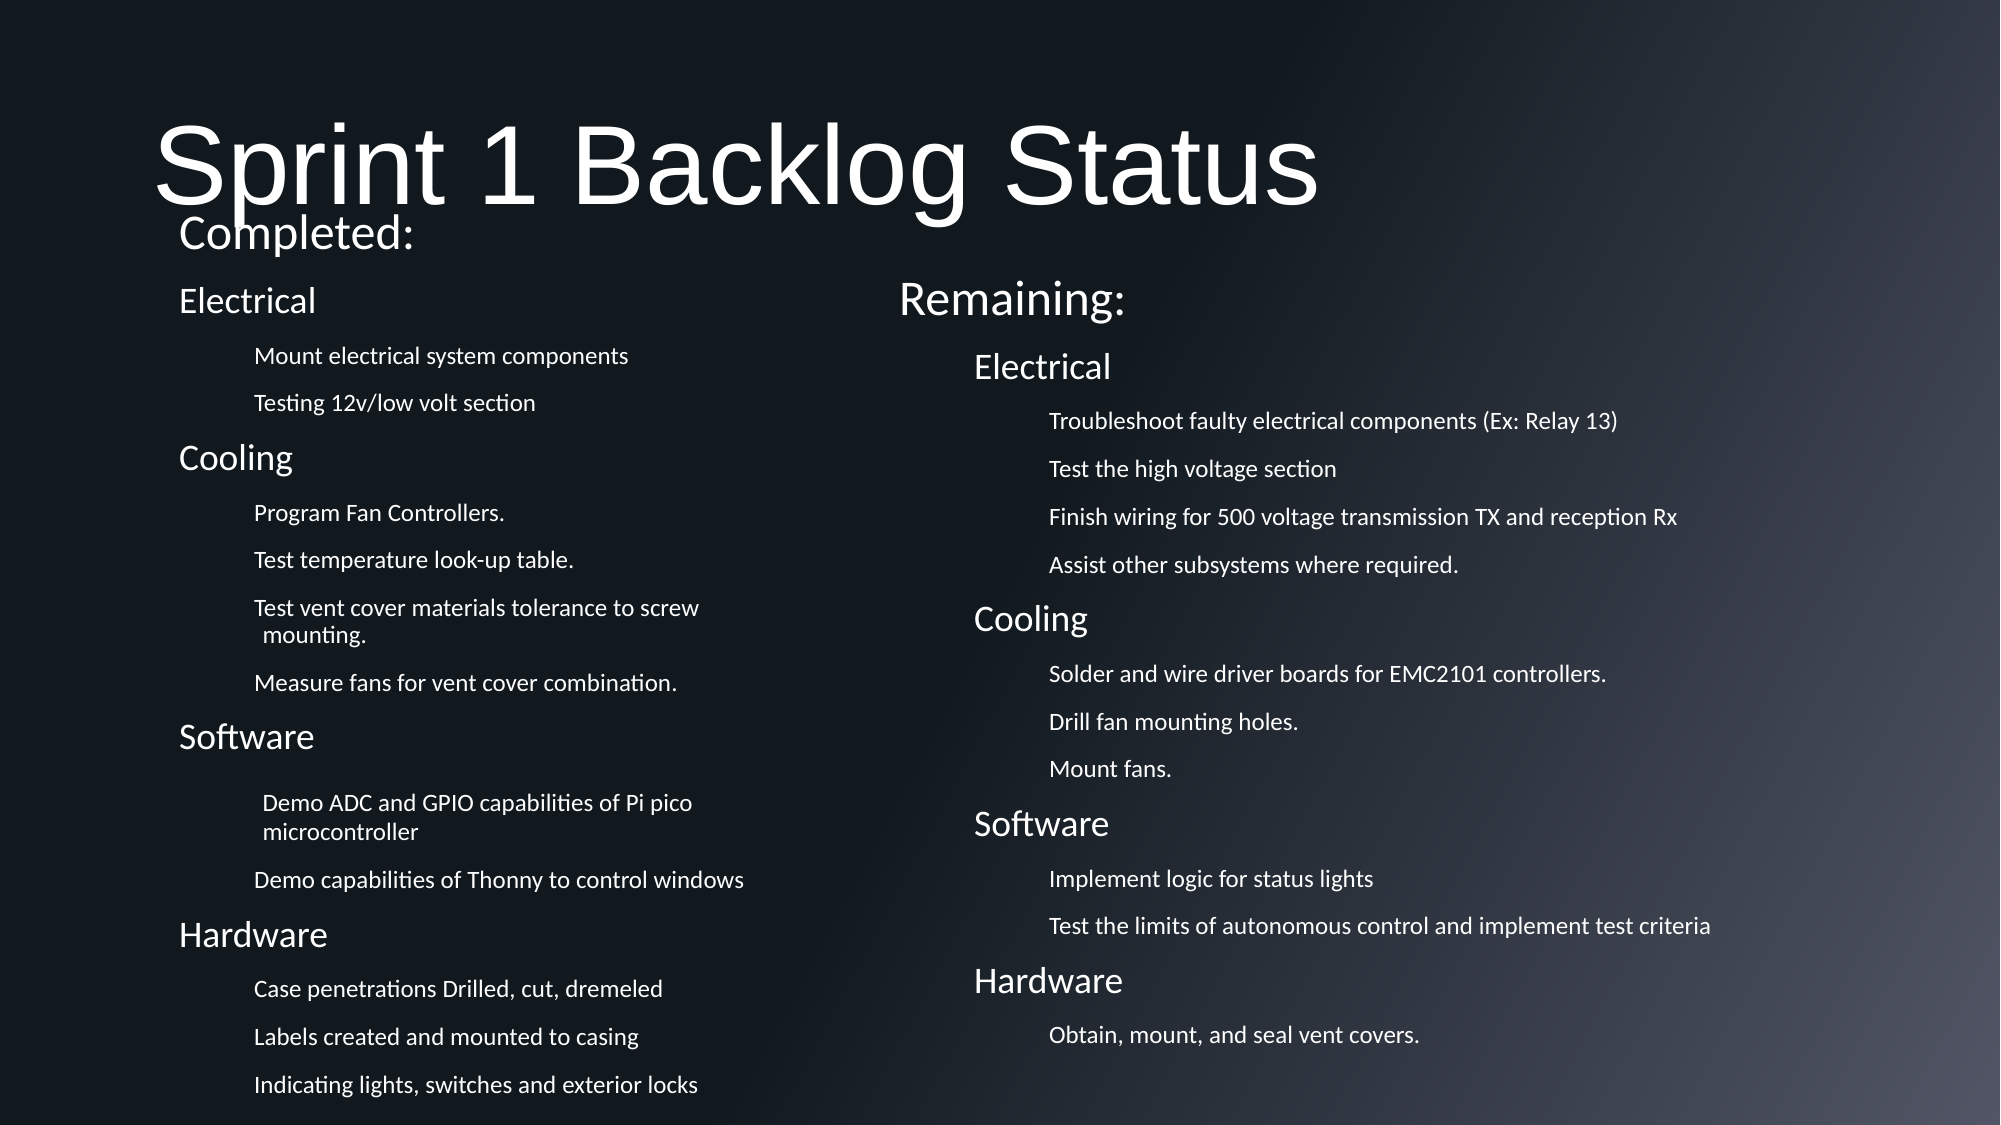

# Sprint 1 Backlog Status
Completed:
Electrical
Mount electrical system components
Testing 12v/low volt section
Cooling
Program Fan Controllers.
Test temperature look-up table.
Test vent cover materials tolerance to screw mounting.
Measure fans for vent cover combination.
Software
	Demo ADC and GPIO capabilities of Pi pico microcontroller
Demo capabilities of Thonny to control windows
Hardware
Case penetrations Drilled, cut, dremeled
Labels created and mounted to casing
Indicating lights, switches and exterior locks

Remaining:
Electrical
Troubleshoot faulty electrical components (Ex: Relay 13)
Test the high voltage section
Finish wiring for 500 voltage transmission TX and reception Rx
Assist other subsystems where required.
Cooling
Solder and wire driver boards for EMC2101 controllers.
Drill fan mounting holes.
Mount fans.
Software
Implement logic for status lights
Test the limits of autonomous control and implement test criteria
Hardware
Obtain, mount, and seal vent covers.